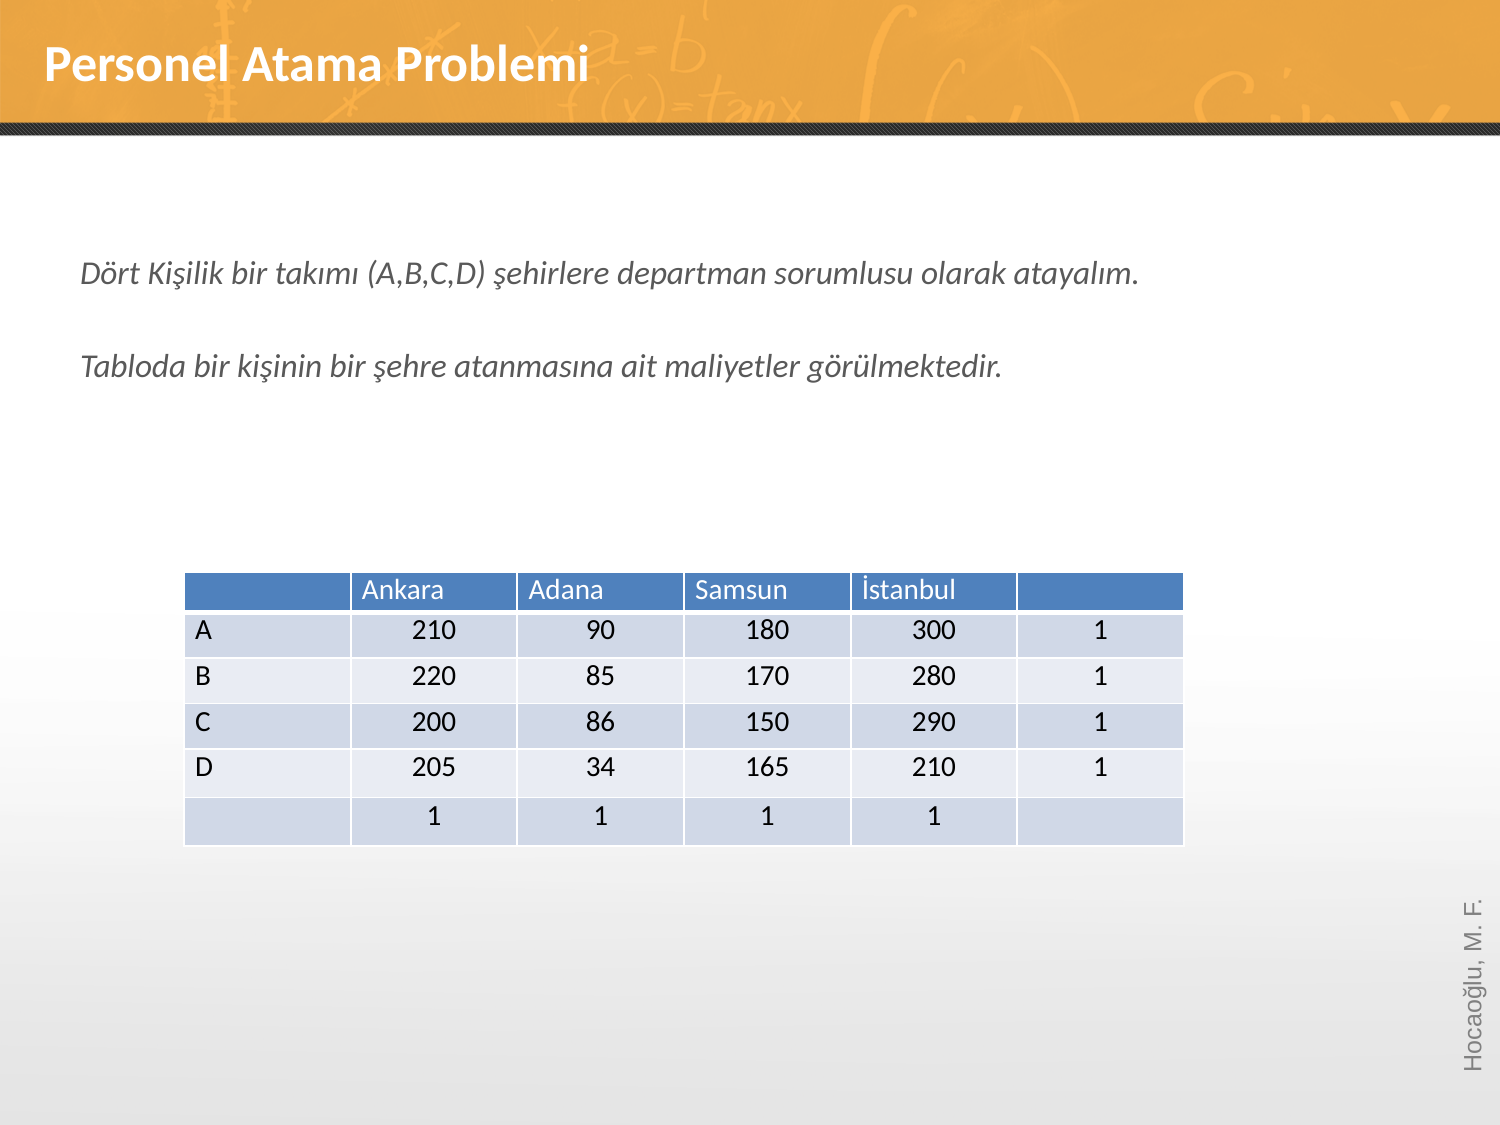

# Personel Atama Problemi
Dört Kişilik bir takımı (A,B,C,D) şehirlere departman sorumlusu olarak atayalım.

Tabloda bir kişinin bir şehre atanmasına ait maliyetler görülmektedir.
|  | Ankara | Adana | Samsun | İstanbul |  |
| --- | --- | --- | --- | --- | --- |
| A | 210 | 90 | 180 | 300 | 1 |
| B | 220 | 85 | 170 | 280 | 1 |
| C | 200 | 86 | 150 | 290 | 1 |
| D | 205 | 34 | 165 | 210 | 1 |
|  | 1 | 1 | 1 | 1 |  |